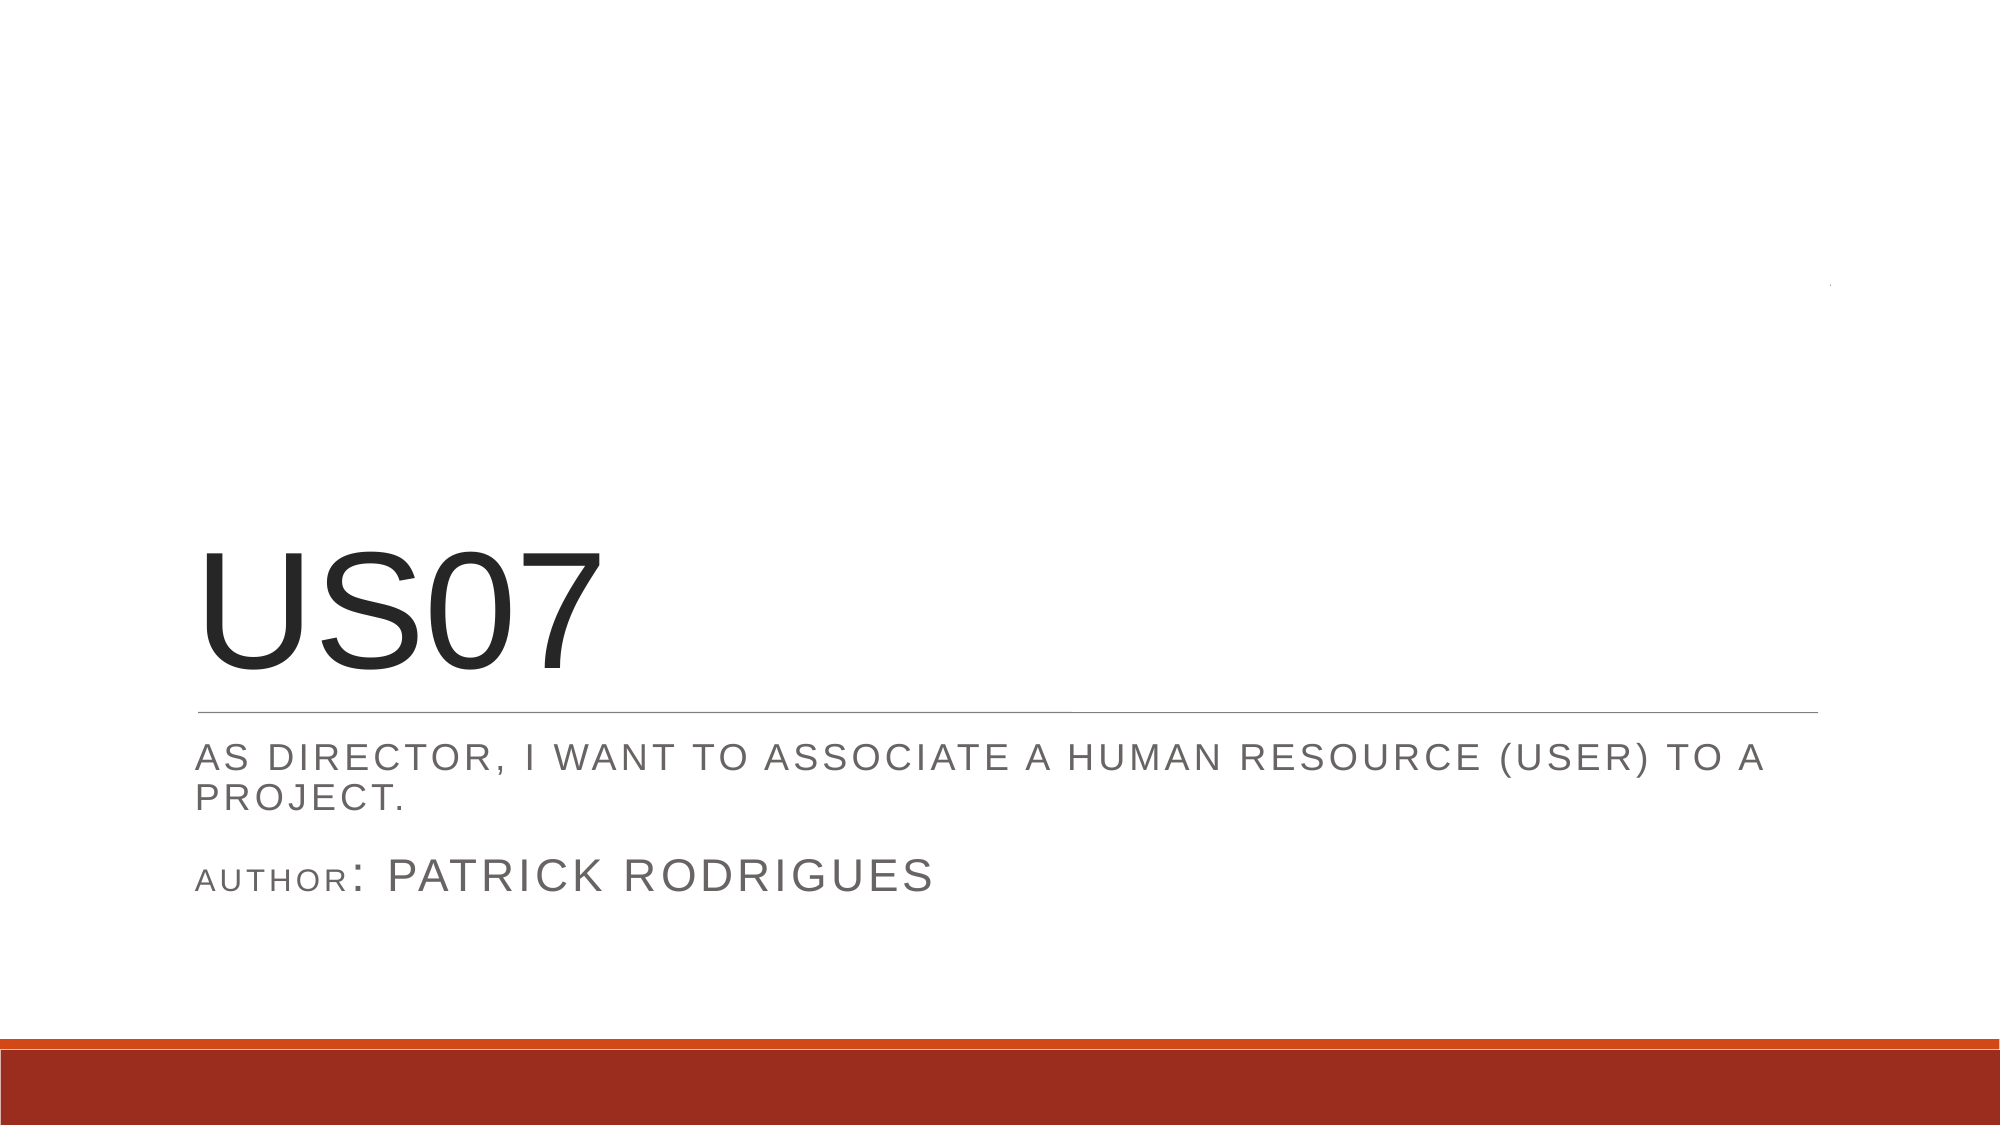

US07
As Director, I want to associate a human resource (user) to a project.
Author: pATRICK RODRIGUES